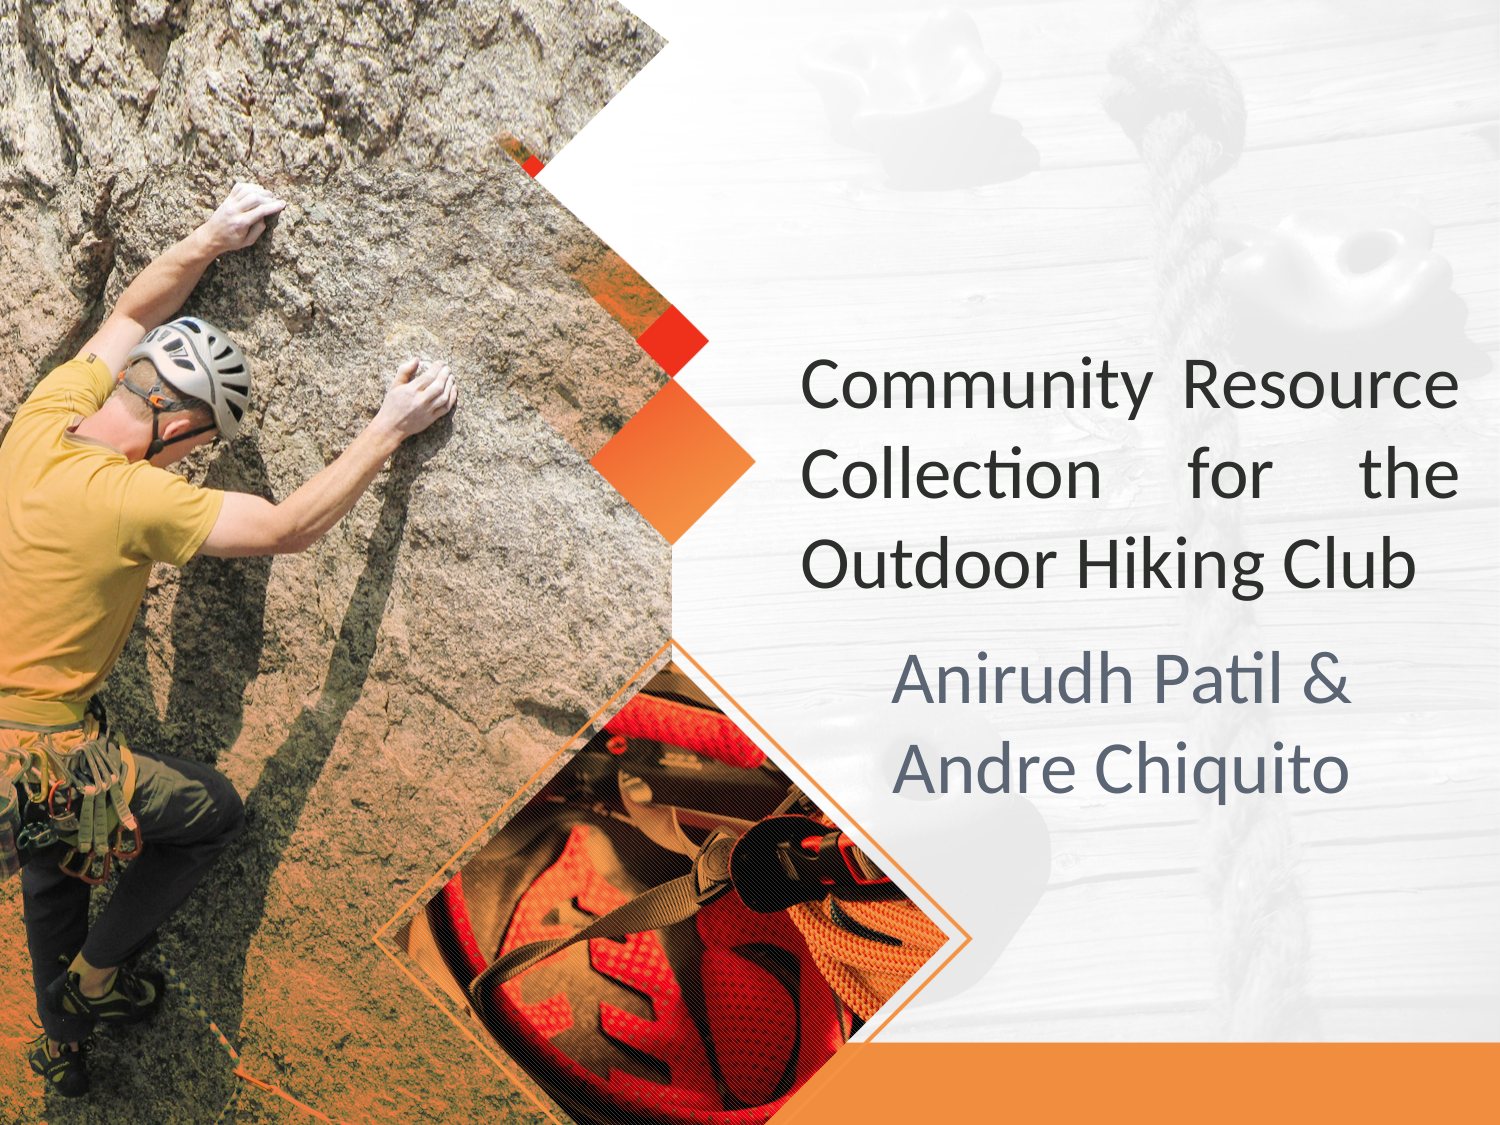

# Community Resource Collection for the Outdoor Hiking Club
Anirudh Patil & Andre Chiquito